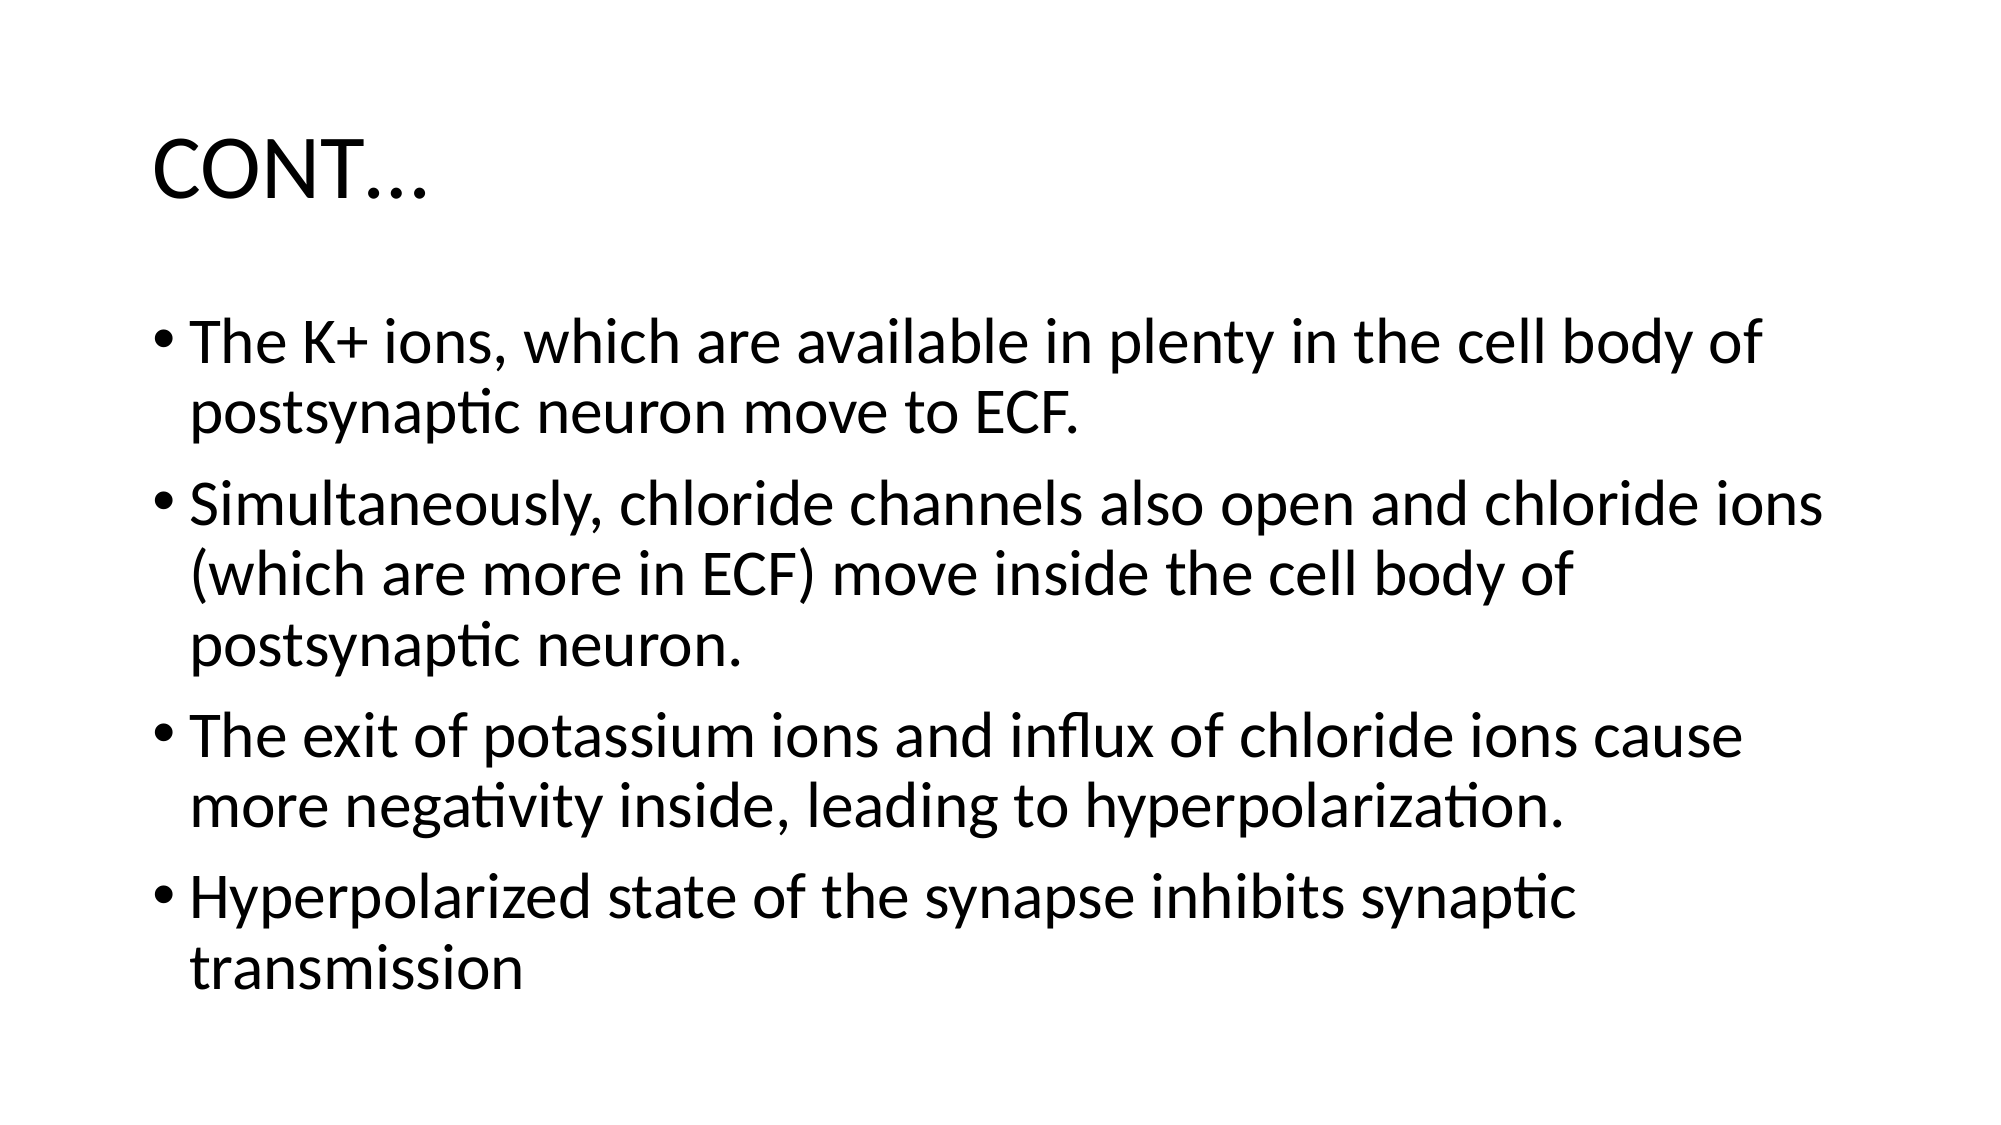

# CONT…
The K+ ions, which are available in plenty in the cell body of postsynaptic neuron move to ECF.
Simultaneously, chloride channels also open and chloride ions (which are more in ECF) move inside the cell body of postsynaptic neuron.
The exit of potassium ions and influx of chloride ions cause more negativity inside, leading to hyperpolarization.
Hyperpolarized state of the synapse inhibits synaptic transmission